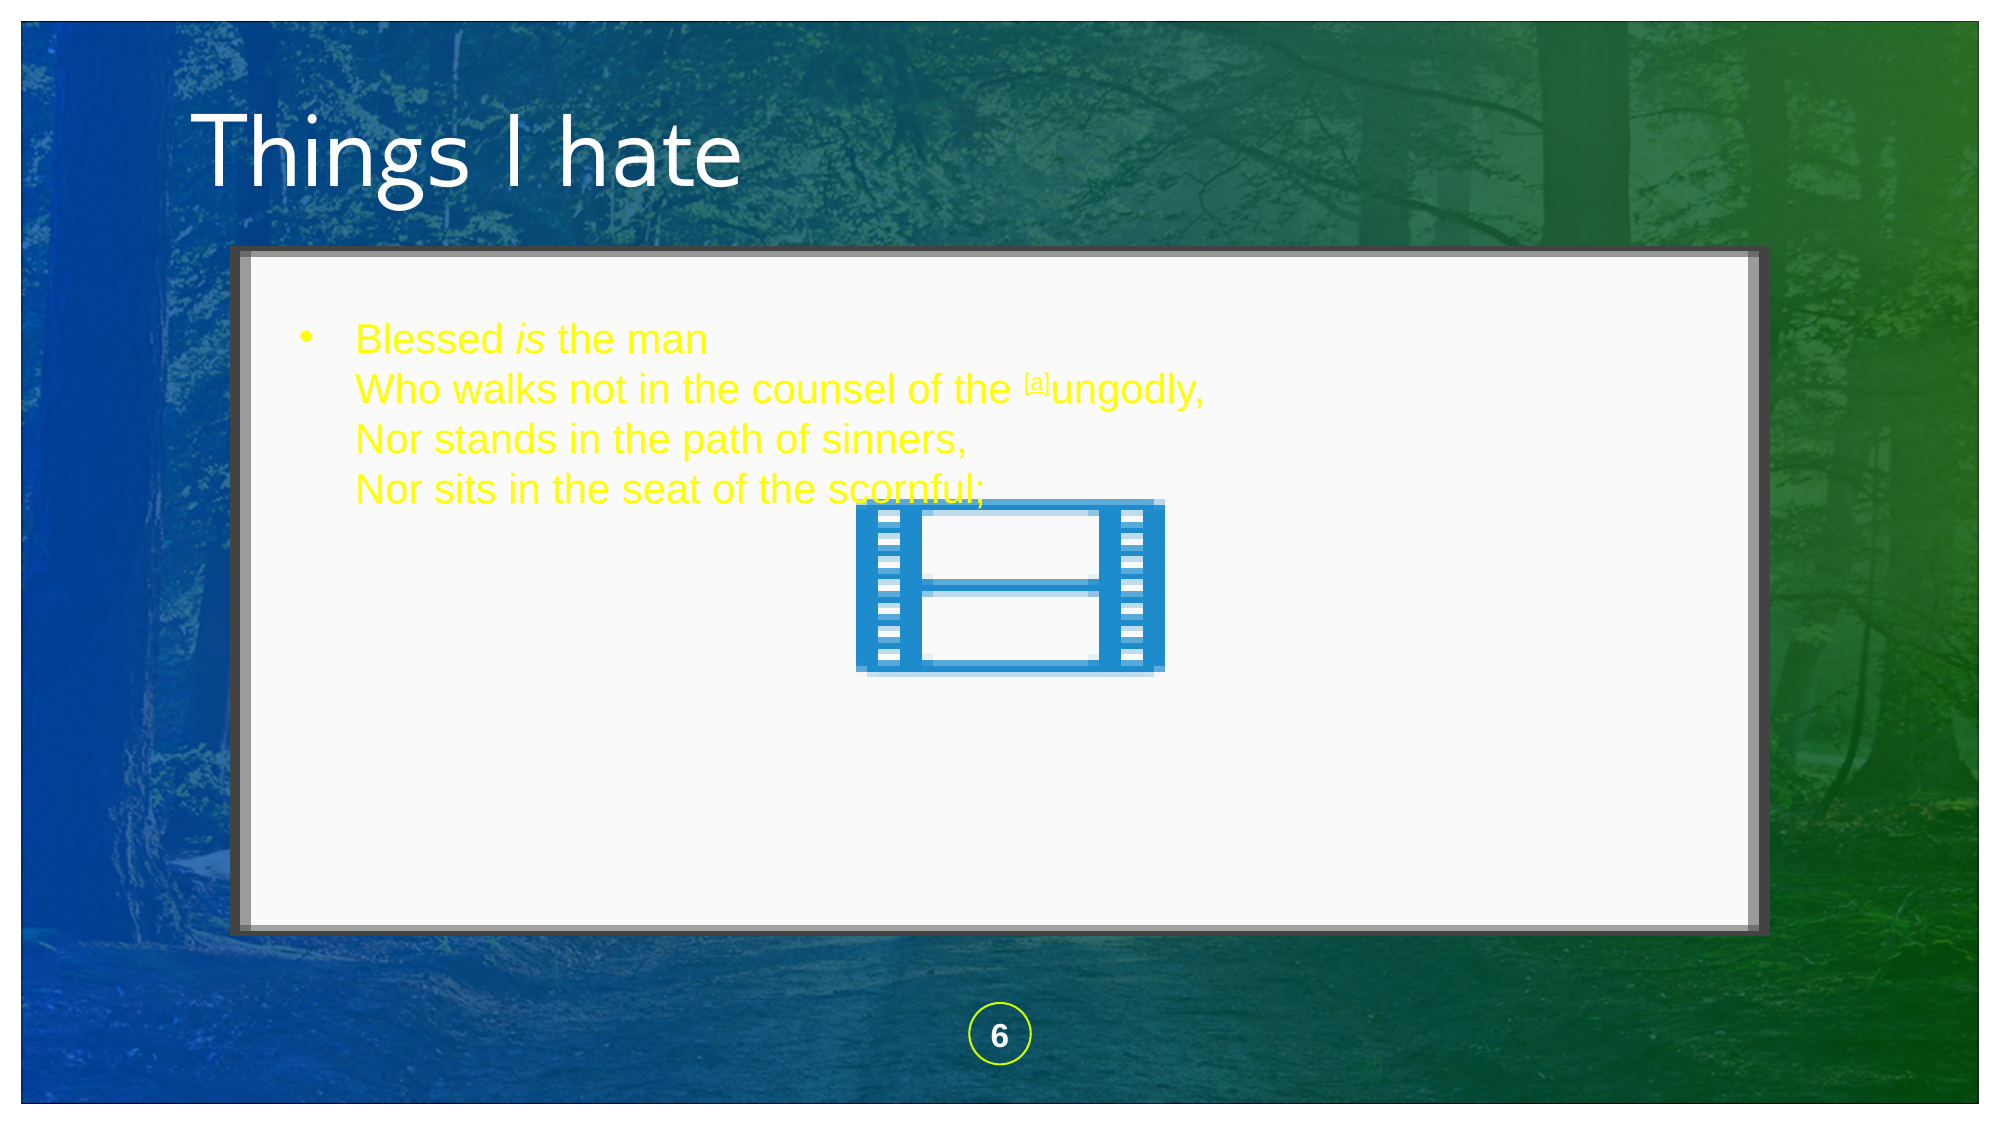

# Things I hate

Blessed is the man
Who walks not in the counsel of the [a]ungodly,
Nor stands in the path of sinners,
Nor sits in the seat of the scornful;
6